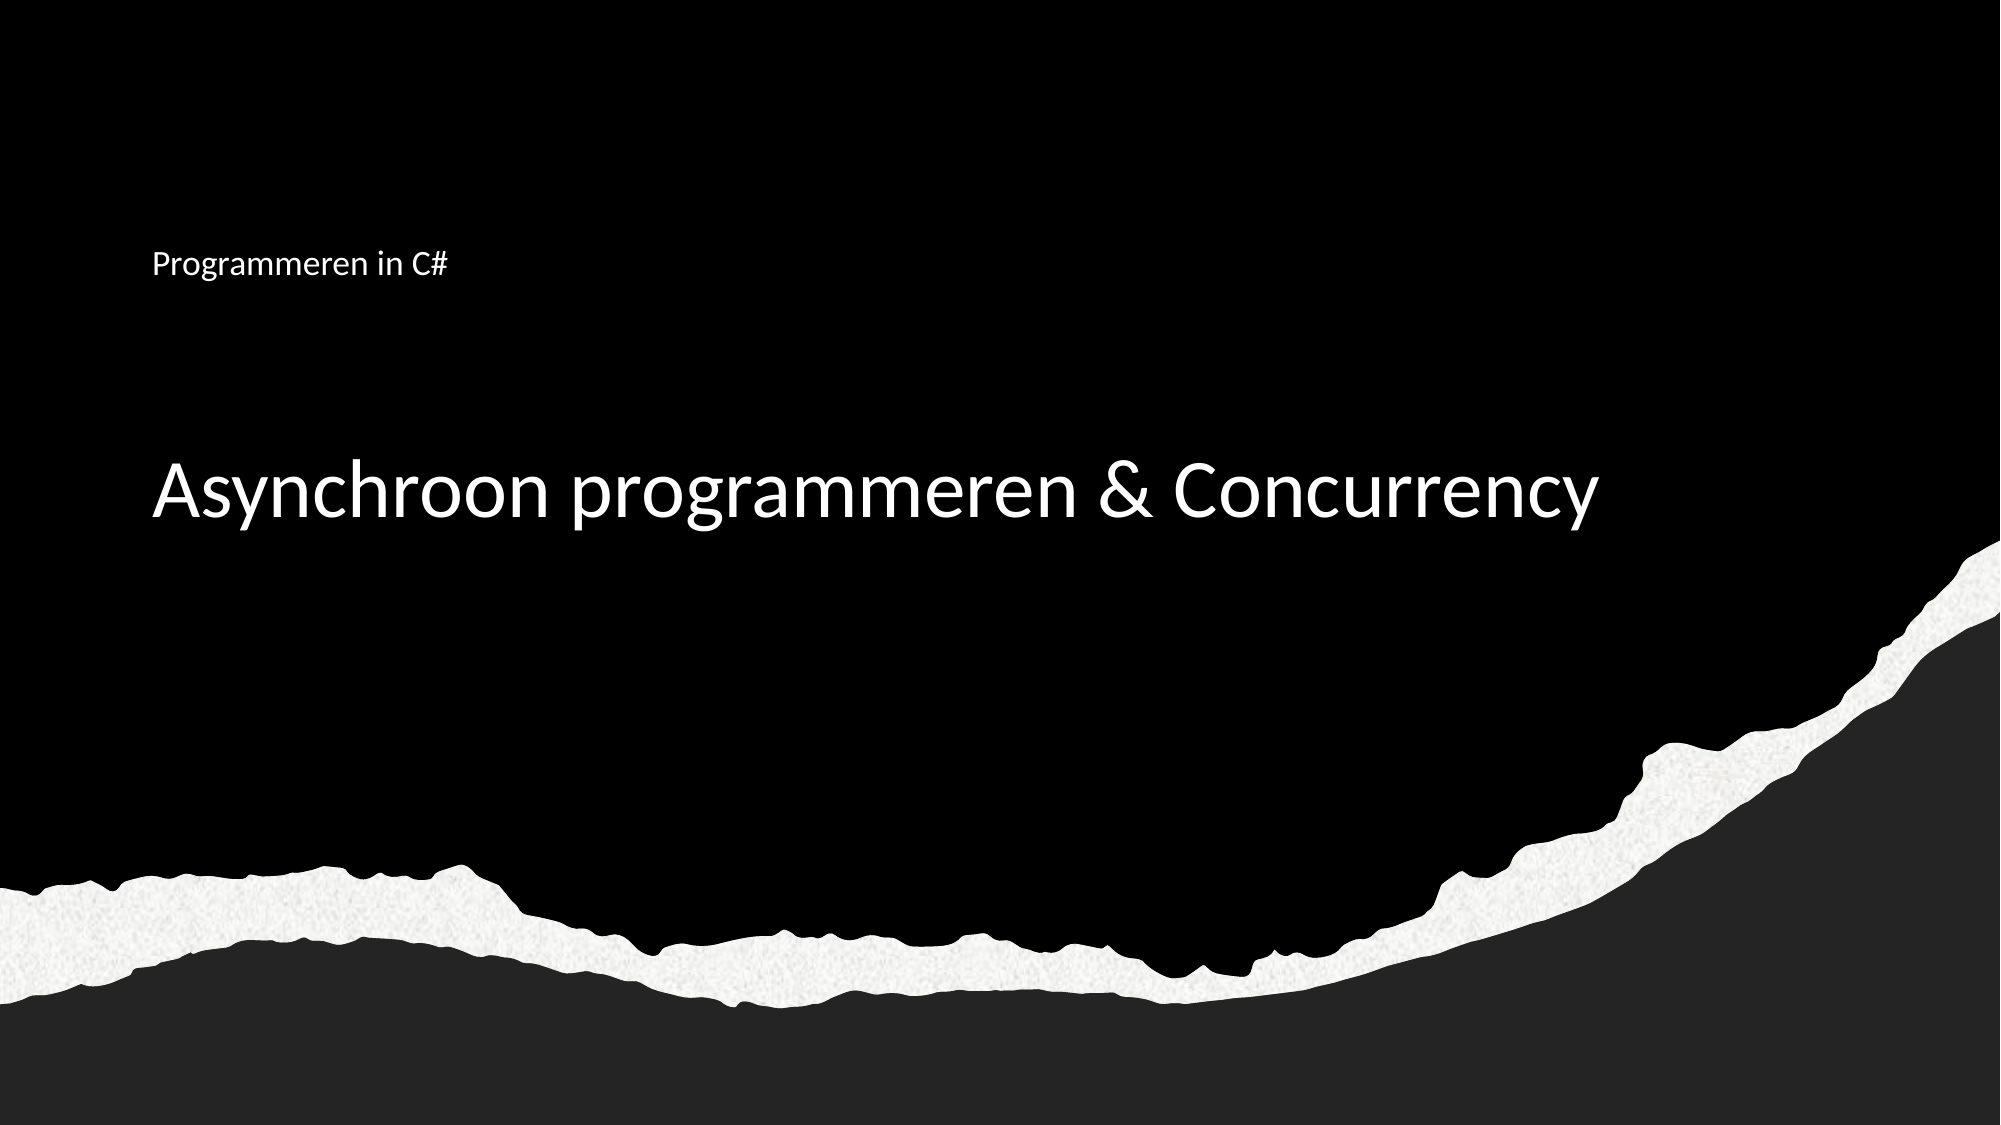

# Programmeren in C#
Asynchroon programmeren & Concurrency